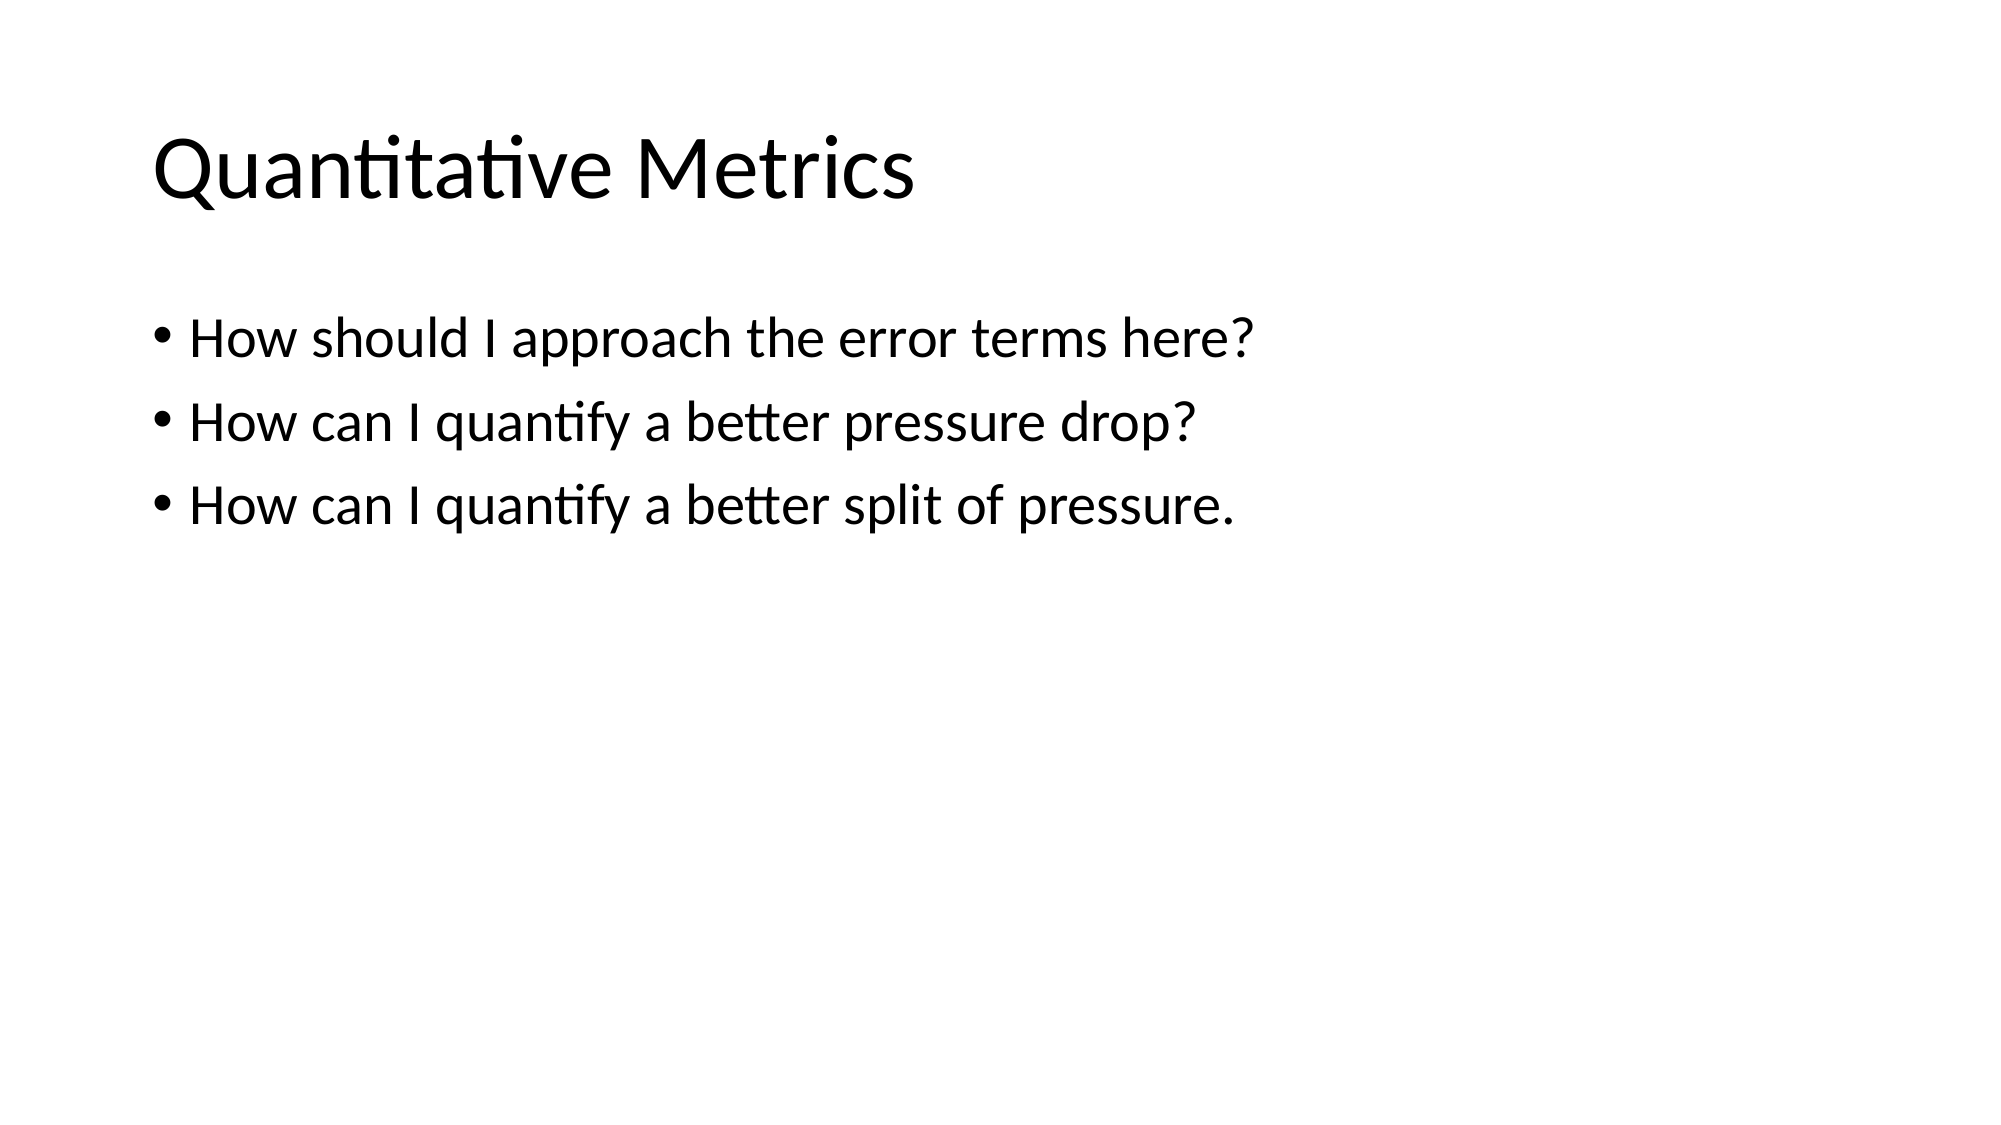

# Quantitative Metrics
How should I approach the error terms here?
How can I quantify a better pressure drop?
How can I quantify a better split of pressure.